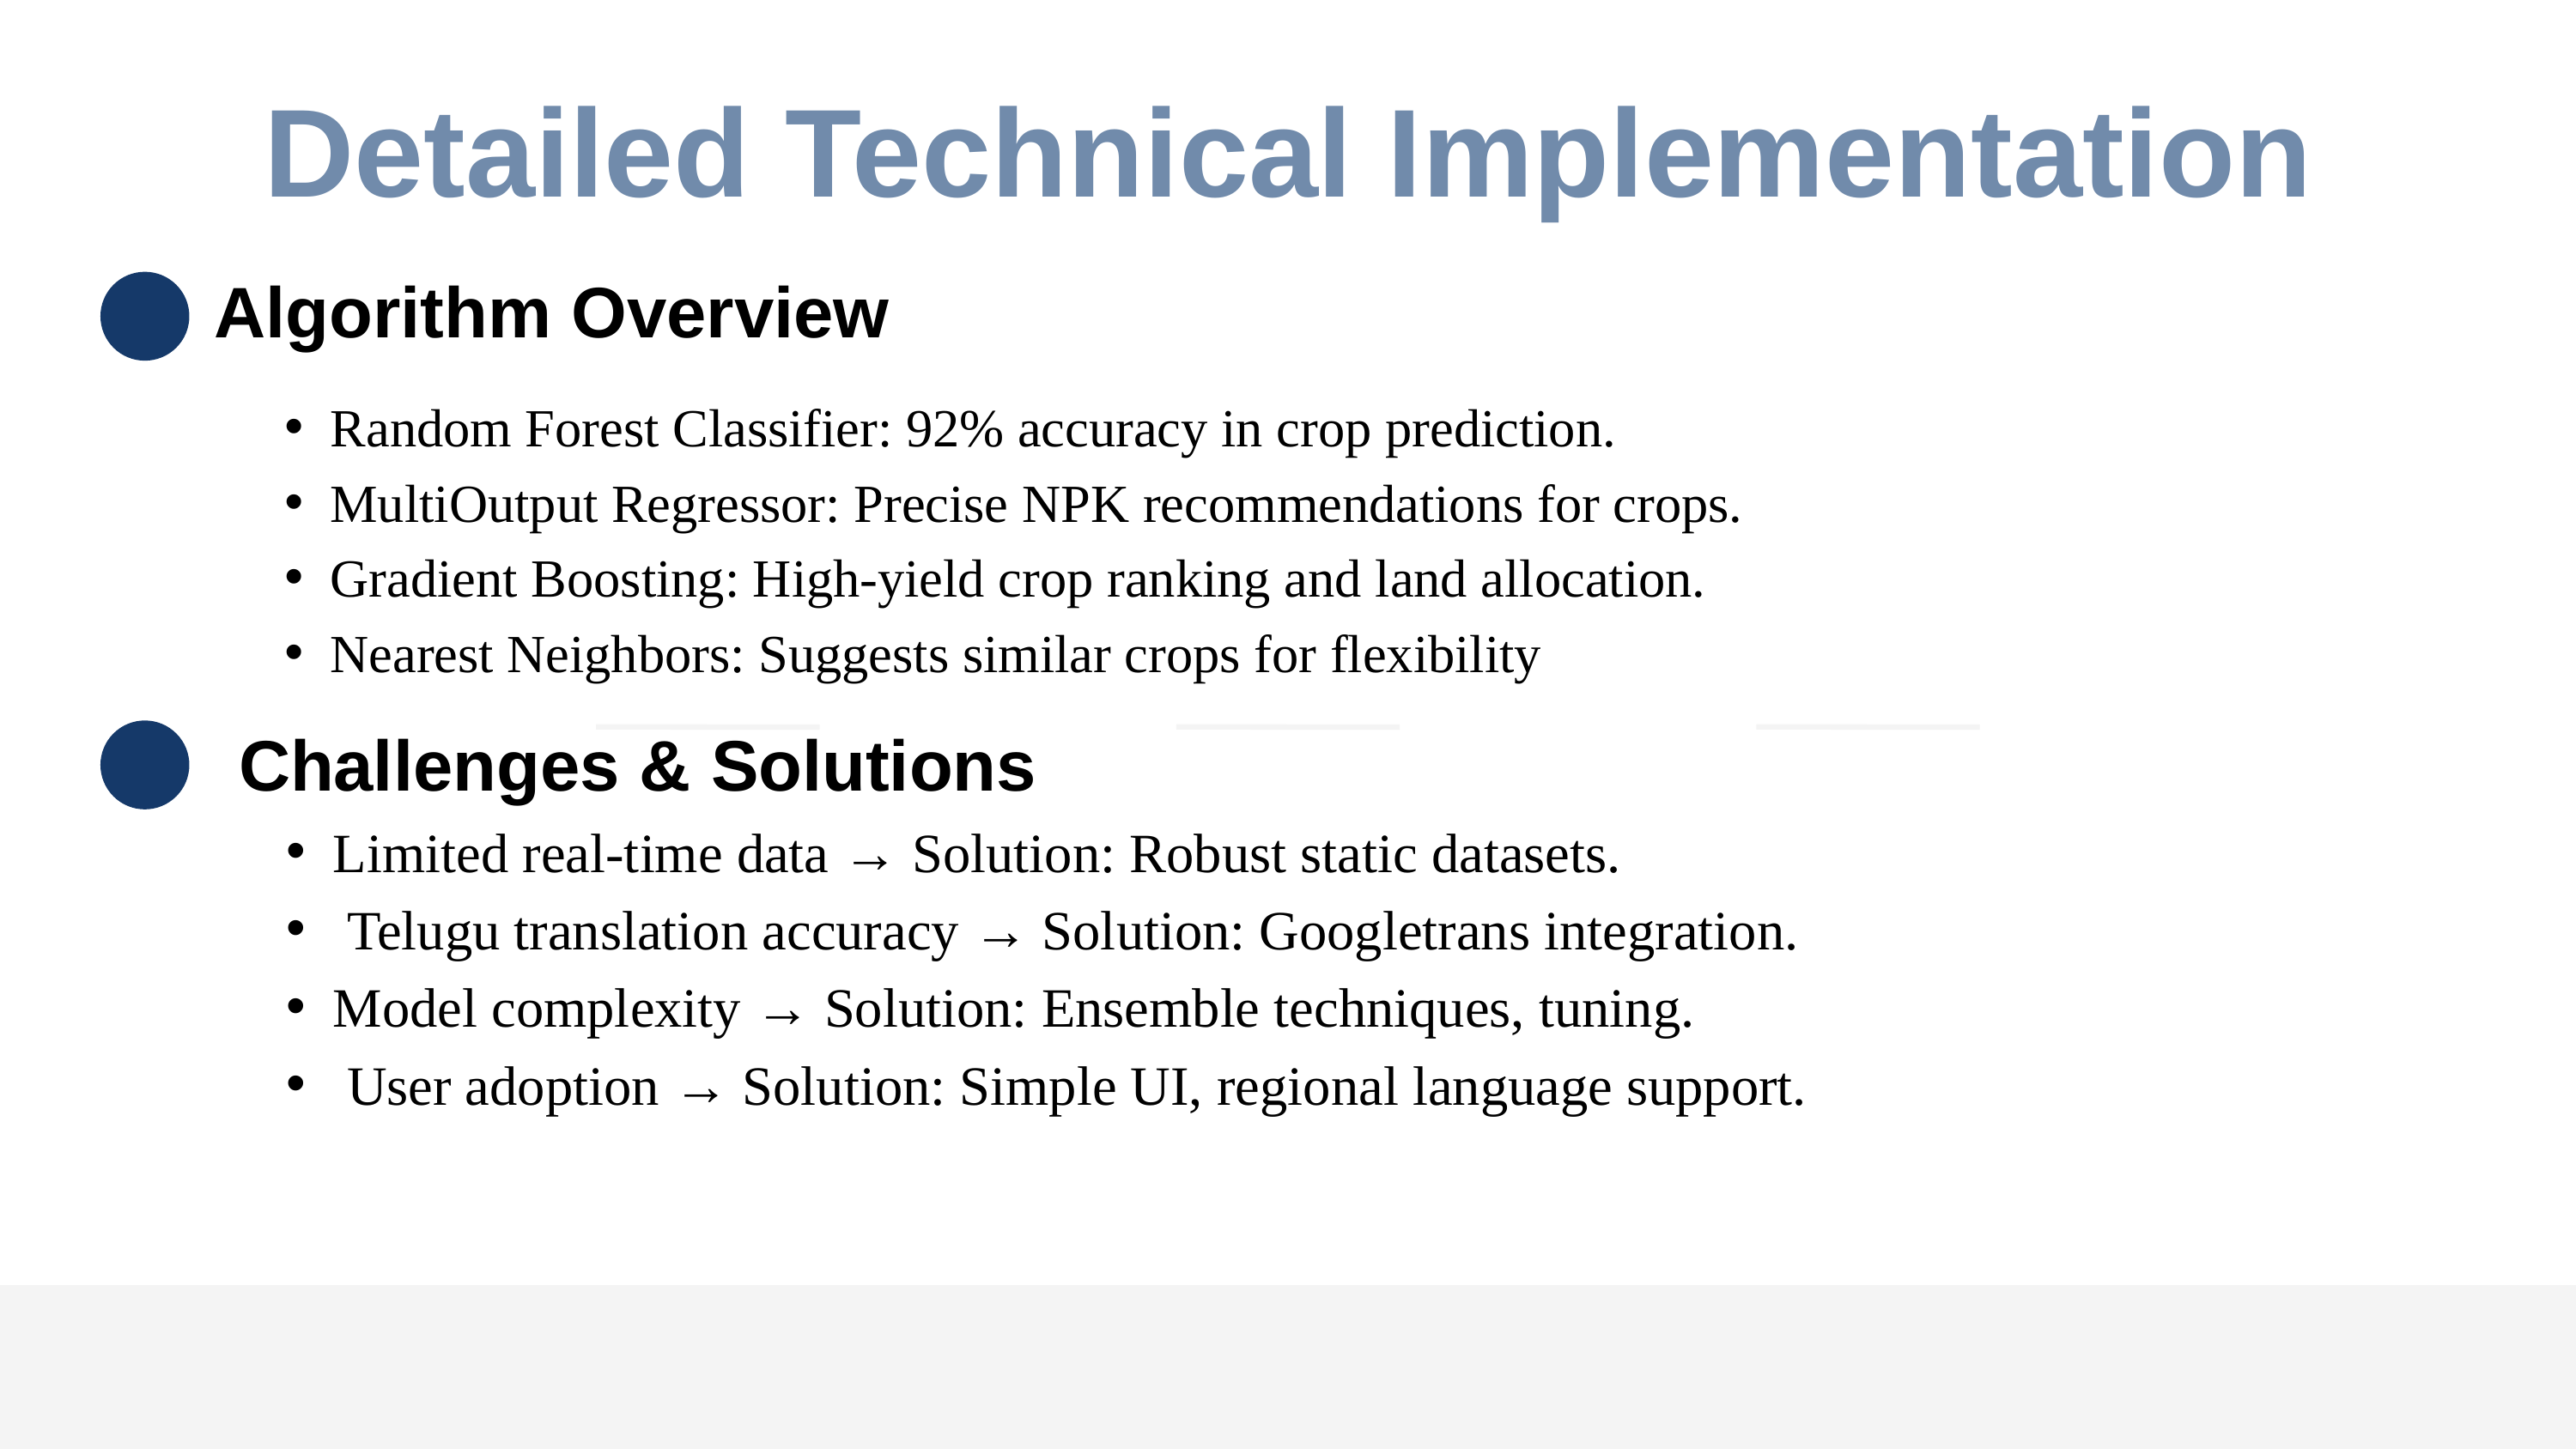

Detailed Technical Implementation
Algorithm Overview

Random Forest Classifier: 92% accuracy in crop prediction.
MultiOutput Regressor: Precise NPK recommendations for crops.
Gradient Boosting: High-yield crop ranking and land allocation.
Nearest Neighbors: Suggests similar crops for flexibility

Challenges & Solutions
Limited real-time data → Solution: Robust static datasets.
 Telugu translation accuracy → Solution: Googletrans integration.
Model complexity → Solution: Ensemble techniques, tuning.
 User adoption → Solution: Simple UI, regional language support.